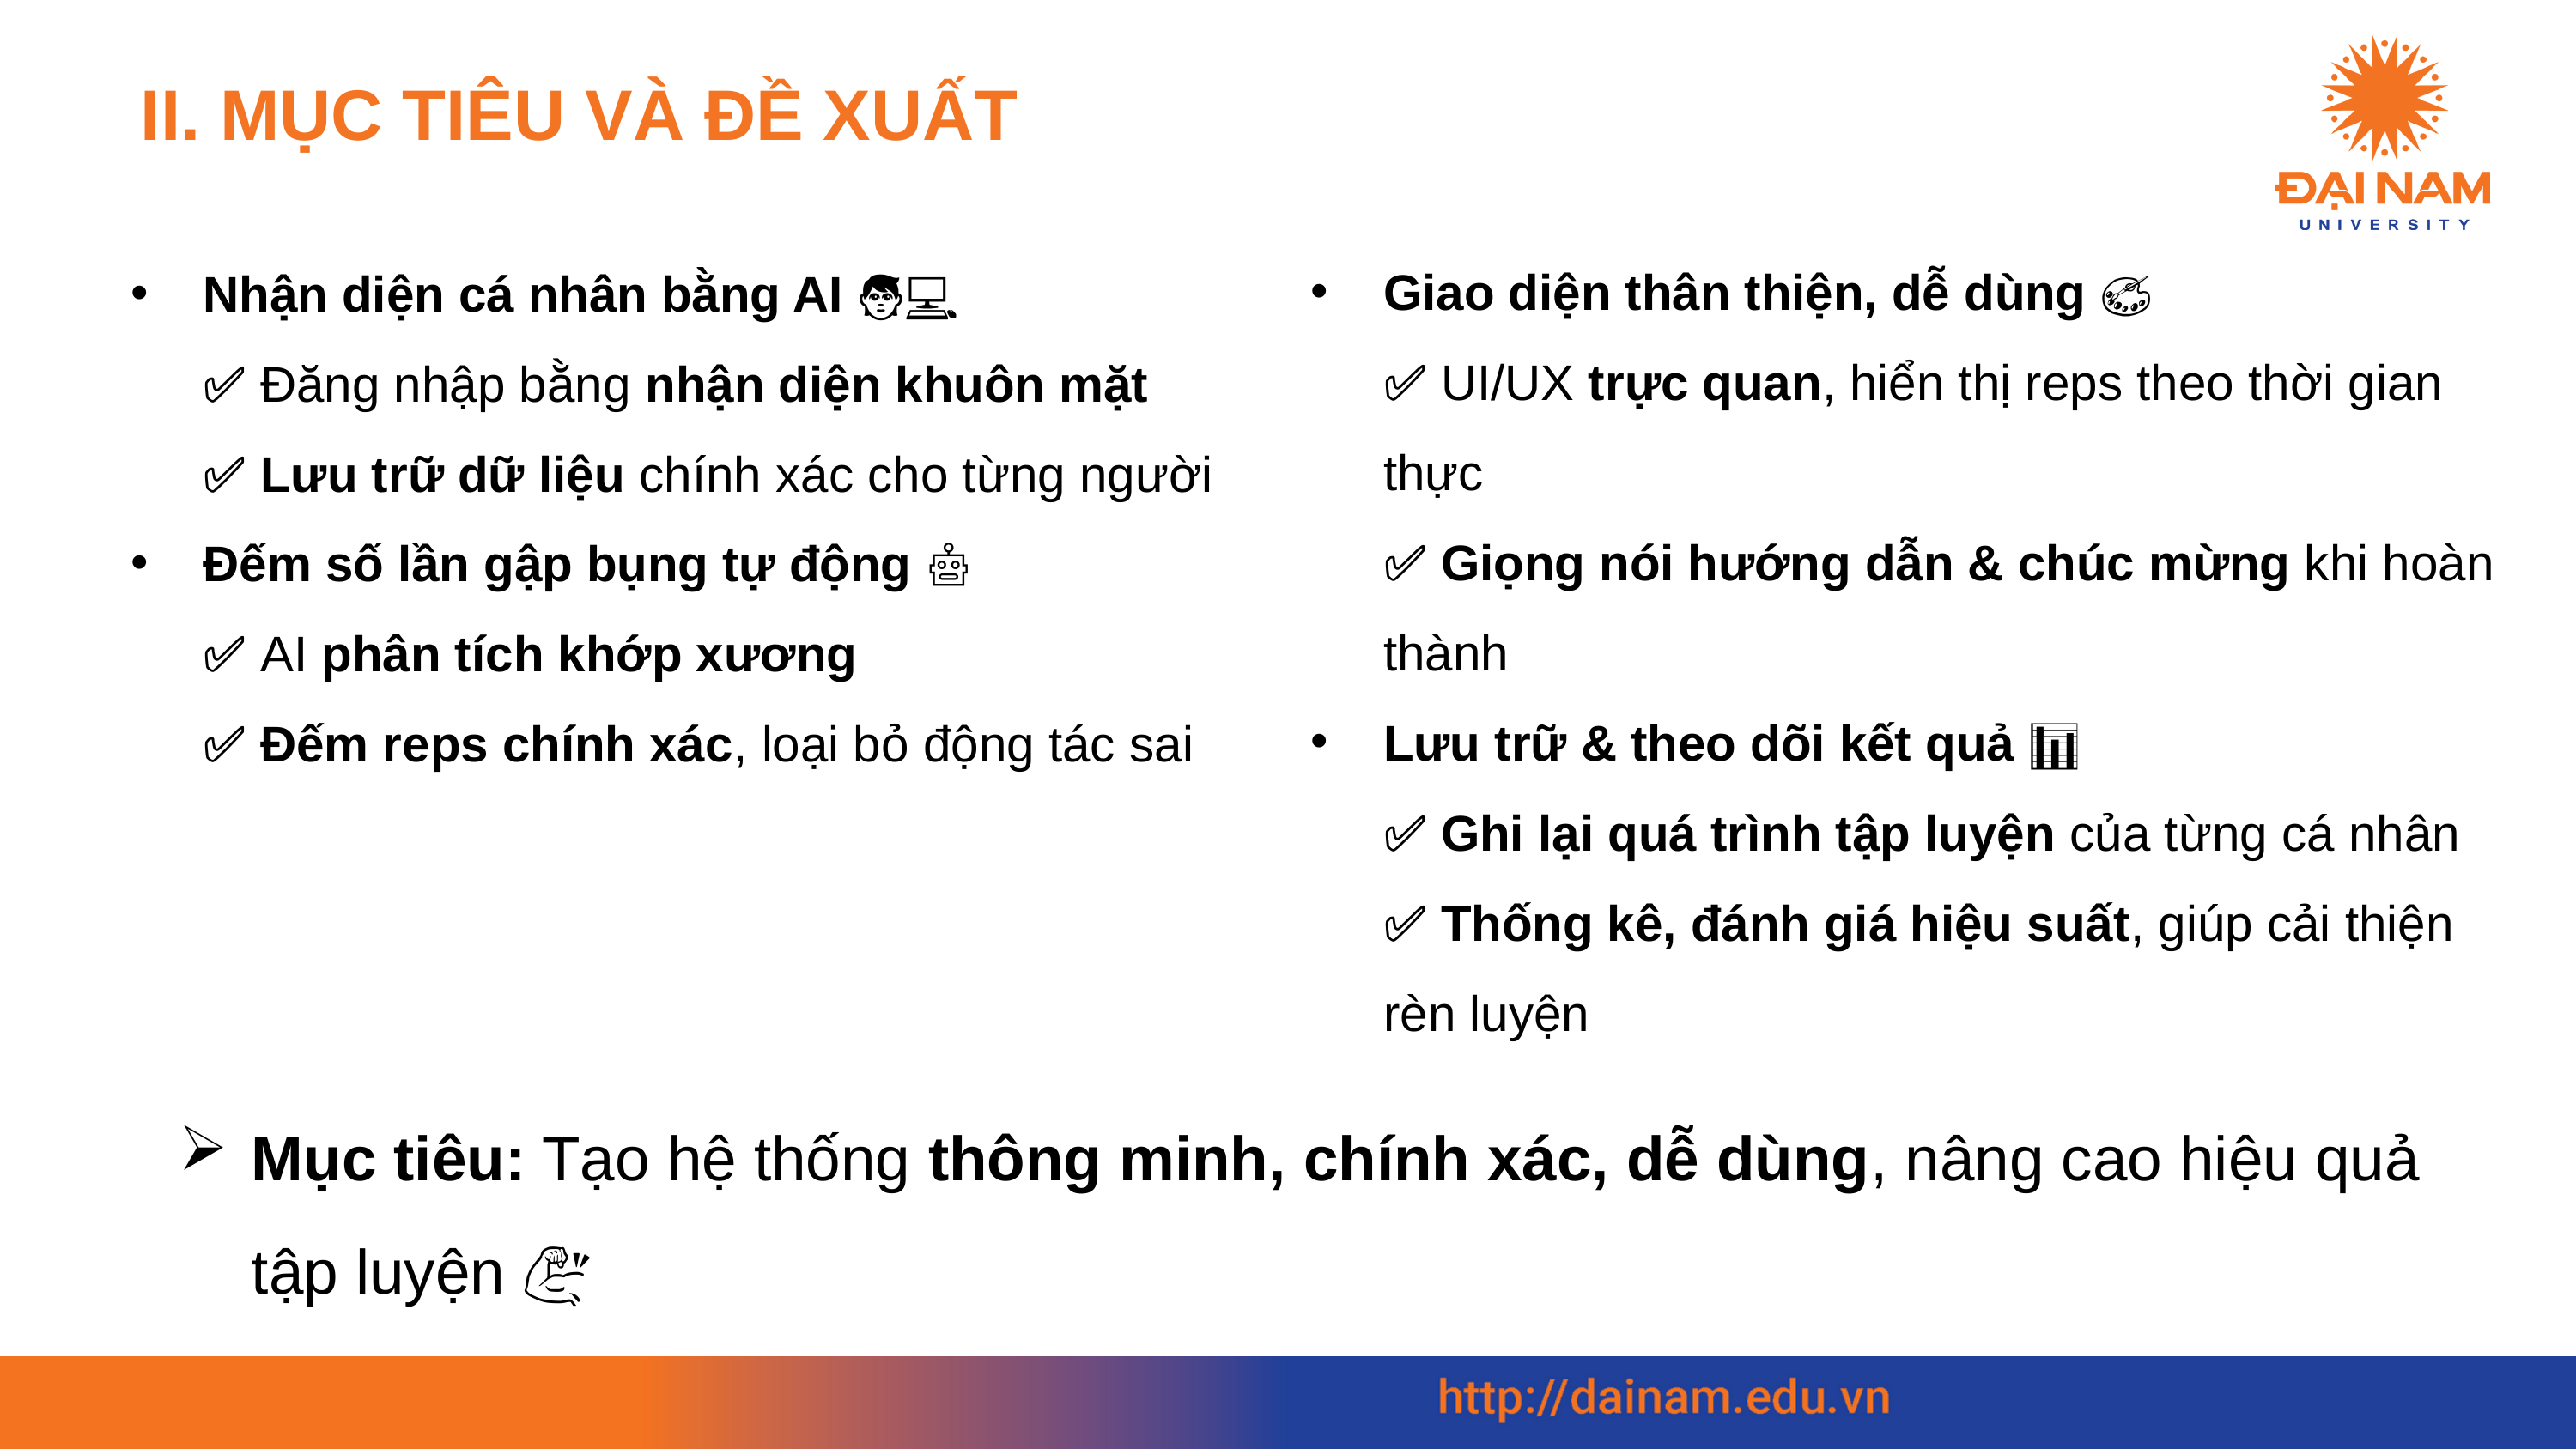

II. MỤC TIÊU VÀ ĐỀ XUẤT
Giao diện thân thiện, dễ dùng 🎨
✅ UI/UX trực quan, hiển thị reps theo thời gian thực
✅ Giọng nói hướng dẫn & chúc mừng khi hoàn thành
Lưu trữ & theo dõi kết quả 📊
✅ Ghi lại quá trình tập luyện của từng cá nhân
✅ Thống kê, đánh giá hiệu suất, giúp cải thiện rèn luyện
Nhận diện cá nhân bằng AI 🧑‍💻
✅ Đăng nhập bằng nhận diện khuôn mặt
✅ Lưu trữ dữ liệu chính xác cho từng người
Đếm số lần gập bụng tự động 🤖
✅ AI phân tích khớp xương
✅ Đếm reps chính xác, loại bỏ động tác sai

Mục tiêu: Tạo hệ thống thông minh, chính xác, dễ dùng, nâng cao hiệu quả tập luyện 💪